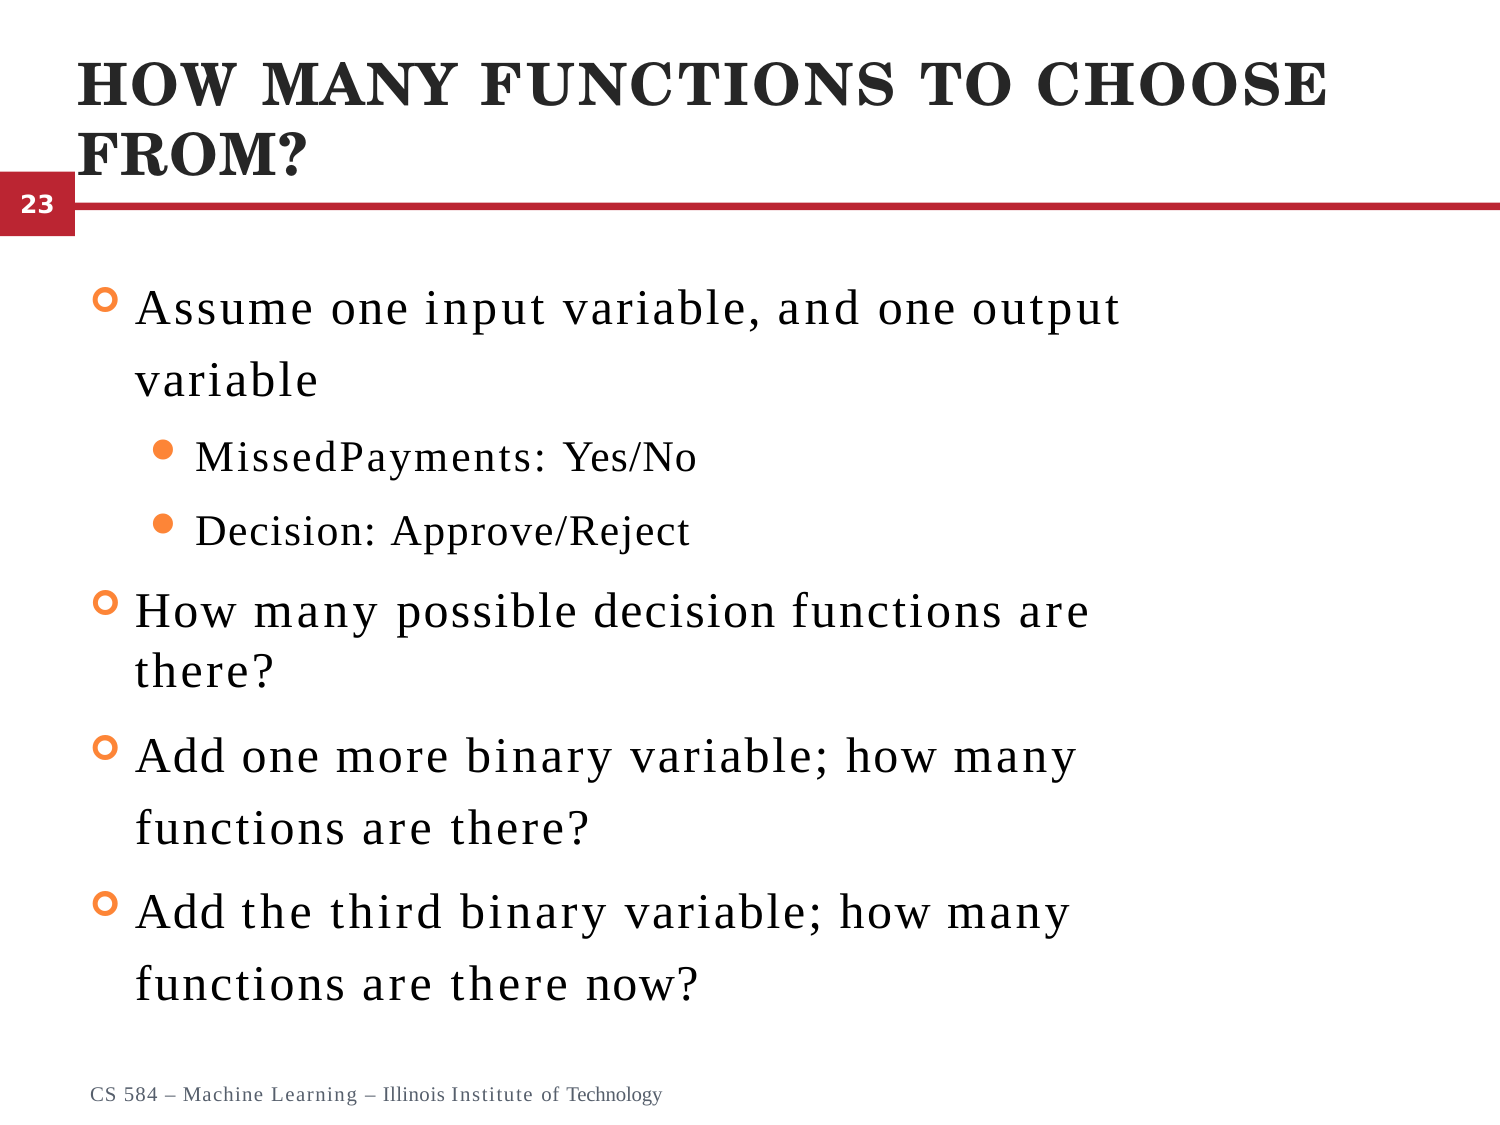

# How Many Functions to Choose From?
Assume one input variable, and one output variable
MissedPayments: Yes/No
Decision: Approve/Reject
How many possible decision functions are there?
Add one more binary variable; how many functions are there?
Add the third binary variable; how many functions are there now?
9
CS 584 – Machine Learning – Illinois Institute of Technology